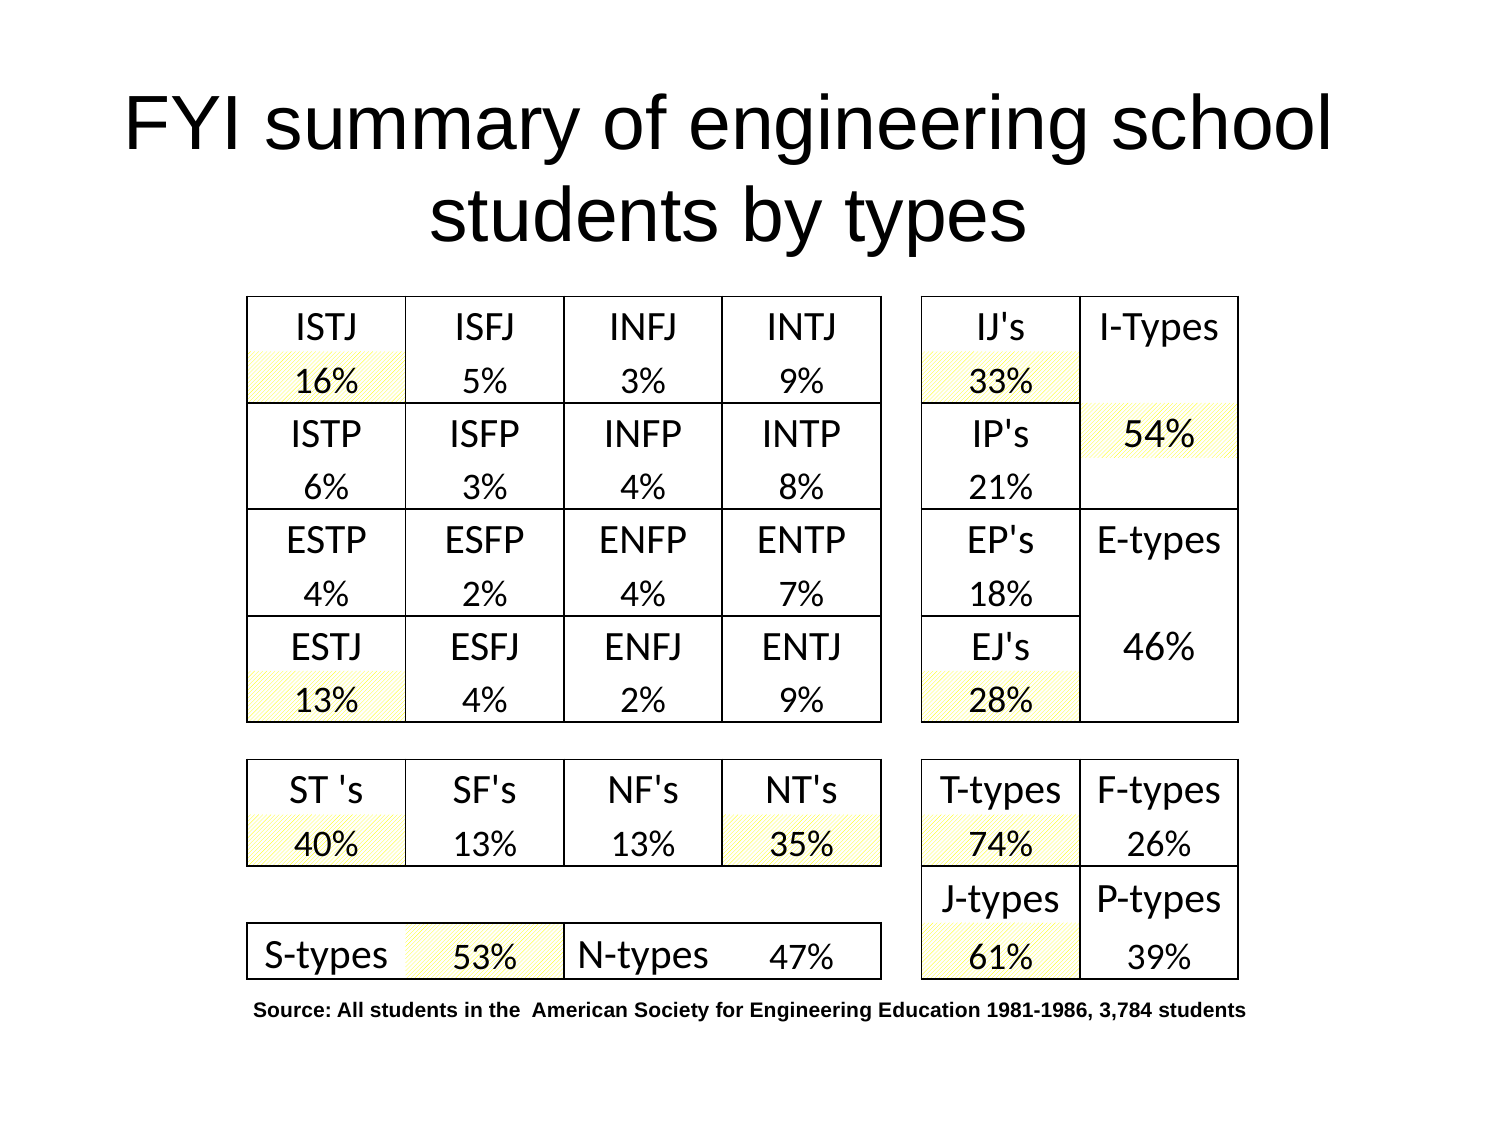

# FYI summary of engineering school students by types
| ISTJ | ISFJ | INFJ | INTJ |  | IJ's | I-Types |
| --- | --- | --- | --- | --- | --- | --- |
| 16% | 5% | 3% | 9% |  | 33% |  |
| ISTP | ISFP | INFP | INTP |  | IP's | 54% |
| 6% | 3% | 4% | 8% |  | 21% |  |
| ESTP | ESFP | ENFP | ENTP |  | EP's | E-types |
| 4% | 2% | 4% | 7% |  | 18% |  |
| ESTJ | ESFJ | ENFJ | ENTJ |  | EJ's | 46% |
| 13% | 4% | 2% | 9% |  | 28% |  |
|  |  |  |  |  |  |  |
| ST 's | SF's | NF's | NT's |  | T-types | F-types |
| 40% | 13% | 13% | 35% |  | 74% | 26% |
|  |  |  |  |  | J-types | P-types |
| S-types | 53% | N-types | 47% |  | 61% | 39% |
Source: All students in the  American Society for Engineering Education 1981-1986, 3,784 students